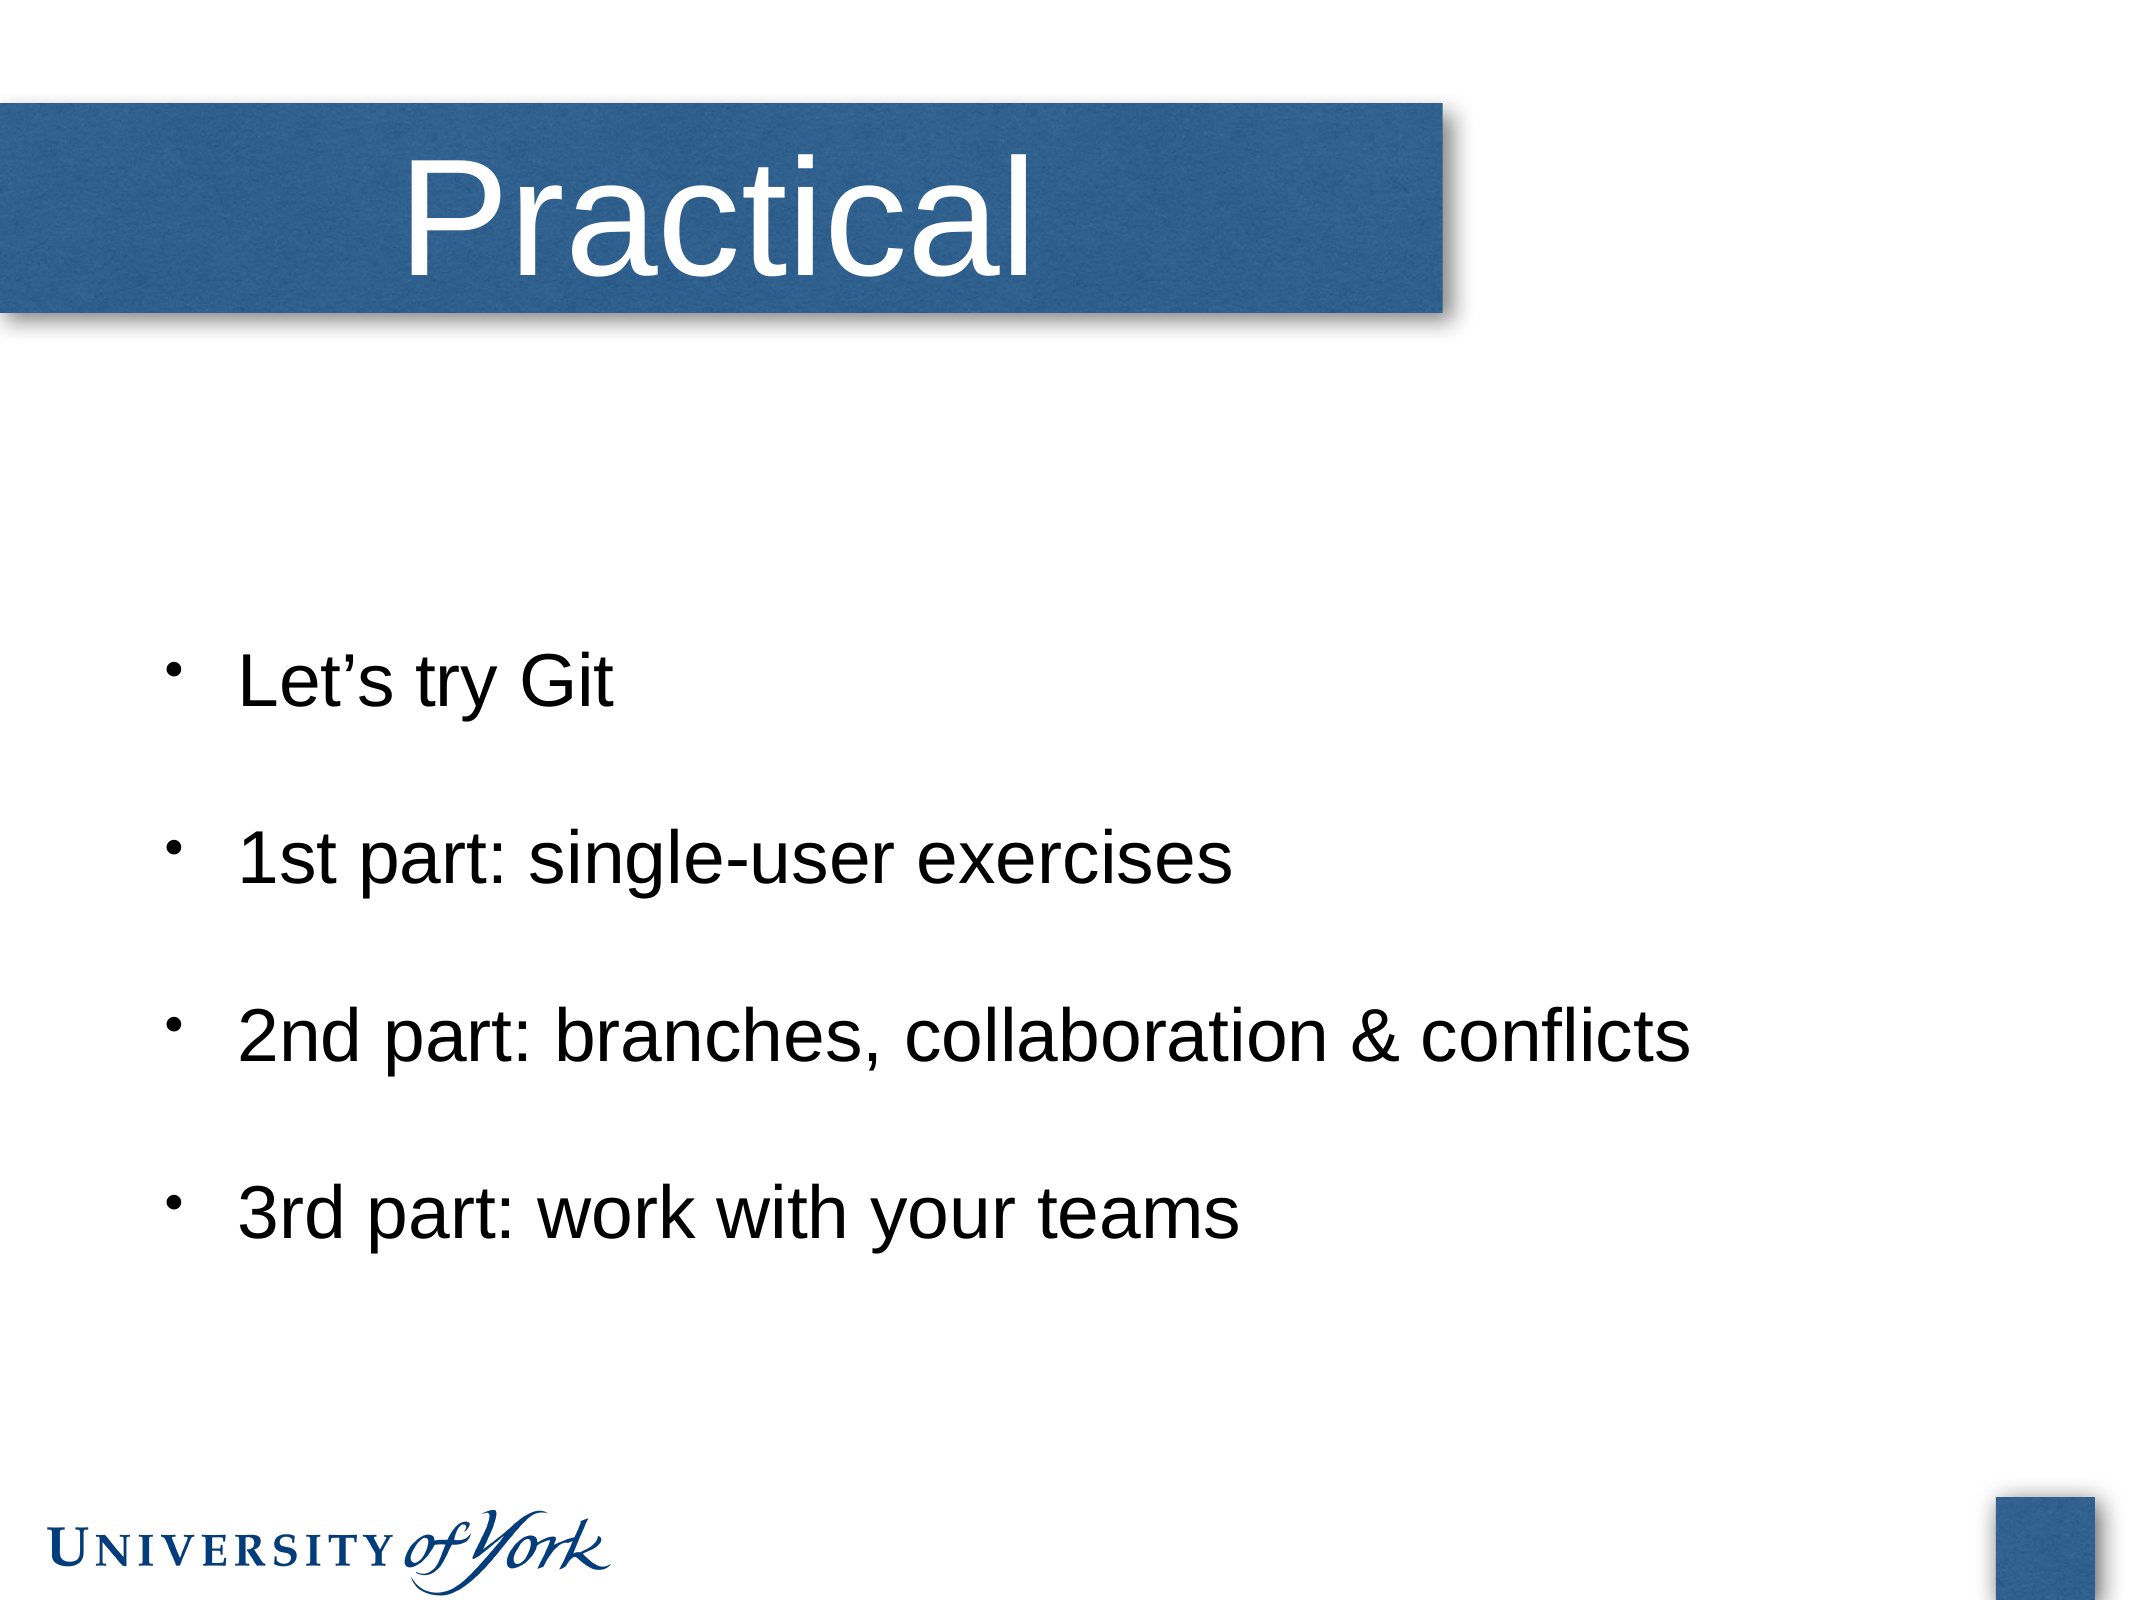

# Practical
Let’s try Git
1st part: single-user exercises
2nd part: branches, collaboration & conflicts
3rd part: work with your teams
22